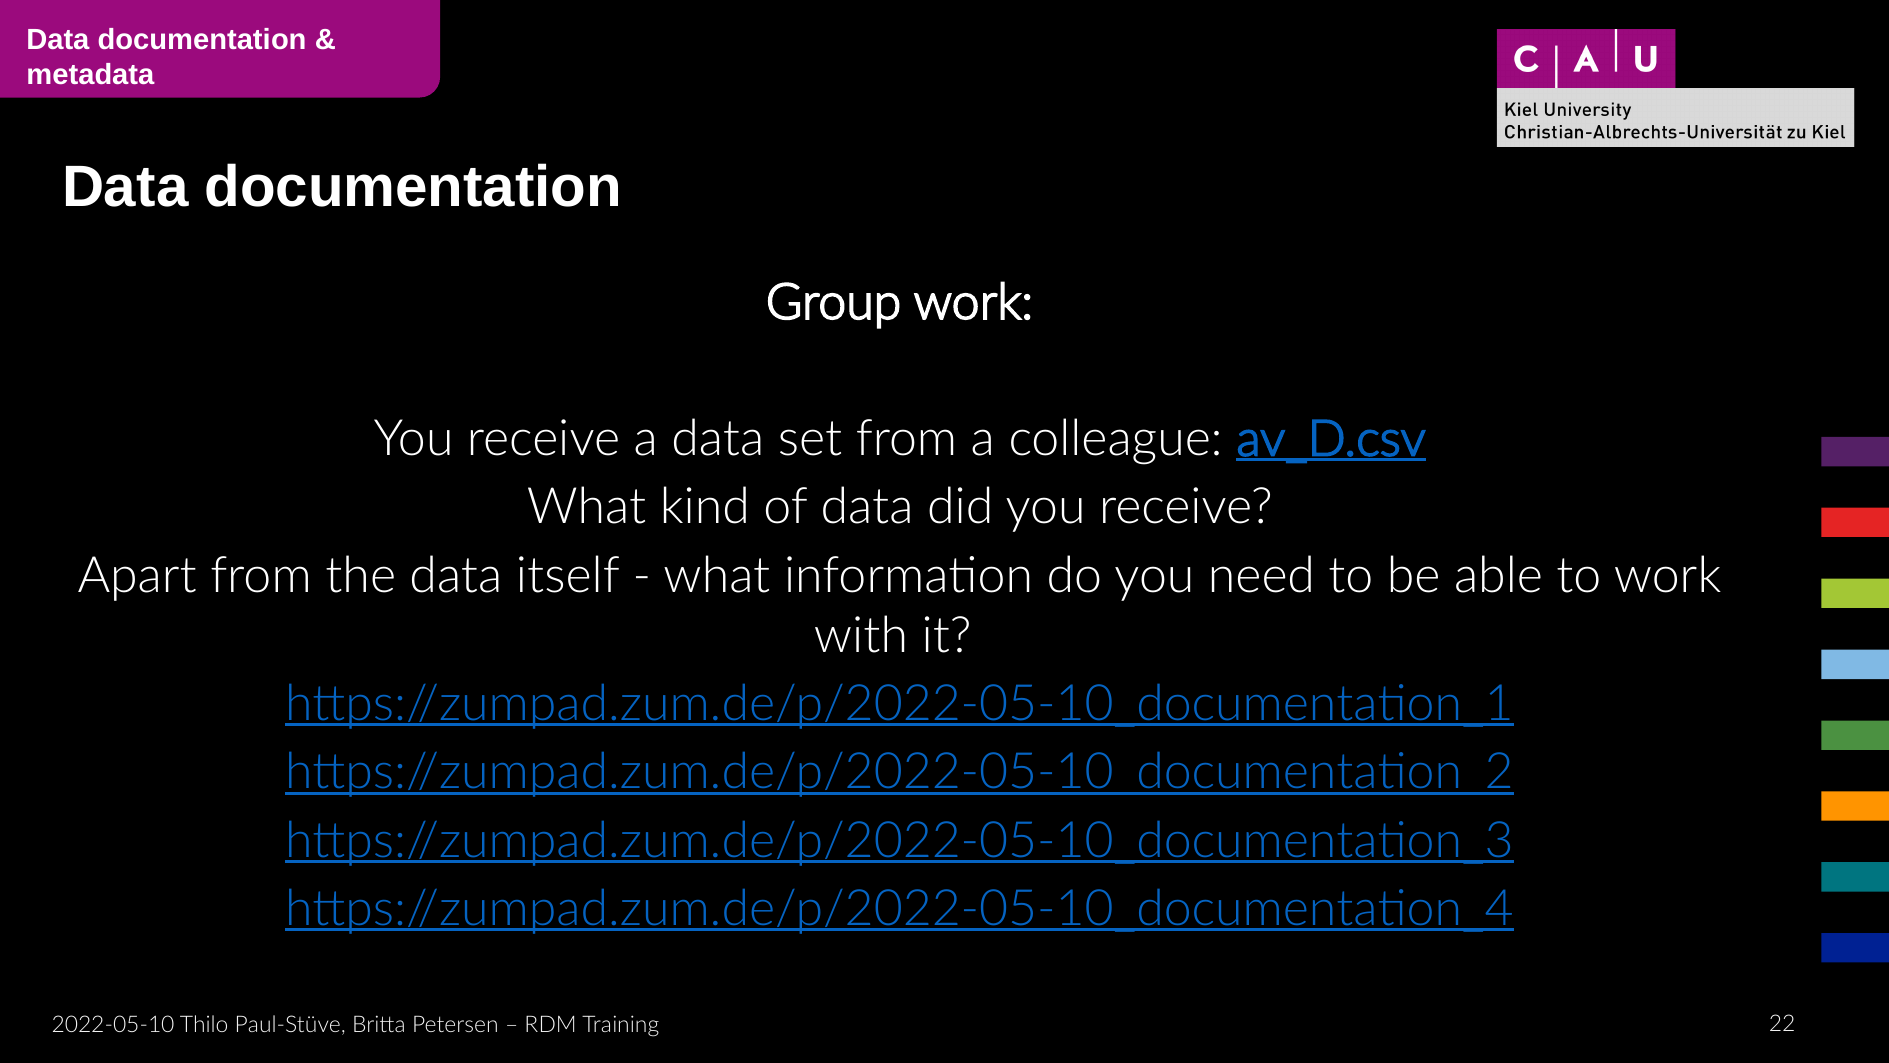

Data documentation & metadata
# Data documentation
Group work:

You receive a data set from a colleague: av_D.csv
What kind of data did you receive?
Apart from the data itself - what information do you need to be able to work with it?
https://zumpad.zum.de/p/2022-05-10_documentation_1
https://zumpad.zum.de/p/2022-05-10_documentation_2
https://zumpad.zum.de/p/2022-05-10_documentation_3
https://zumpad.zum.de/p/2022-05-10_documentation_4

22